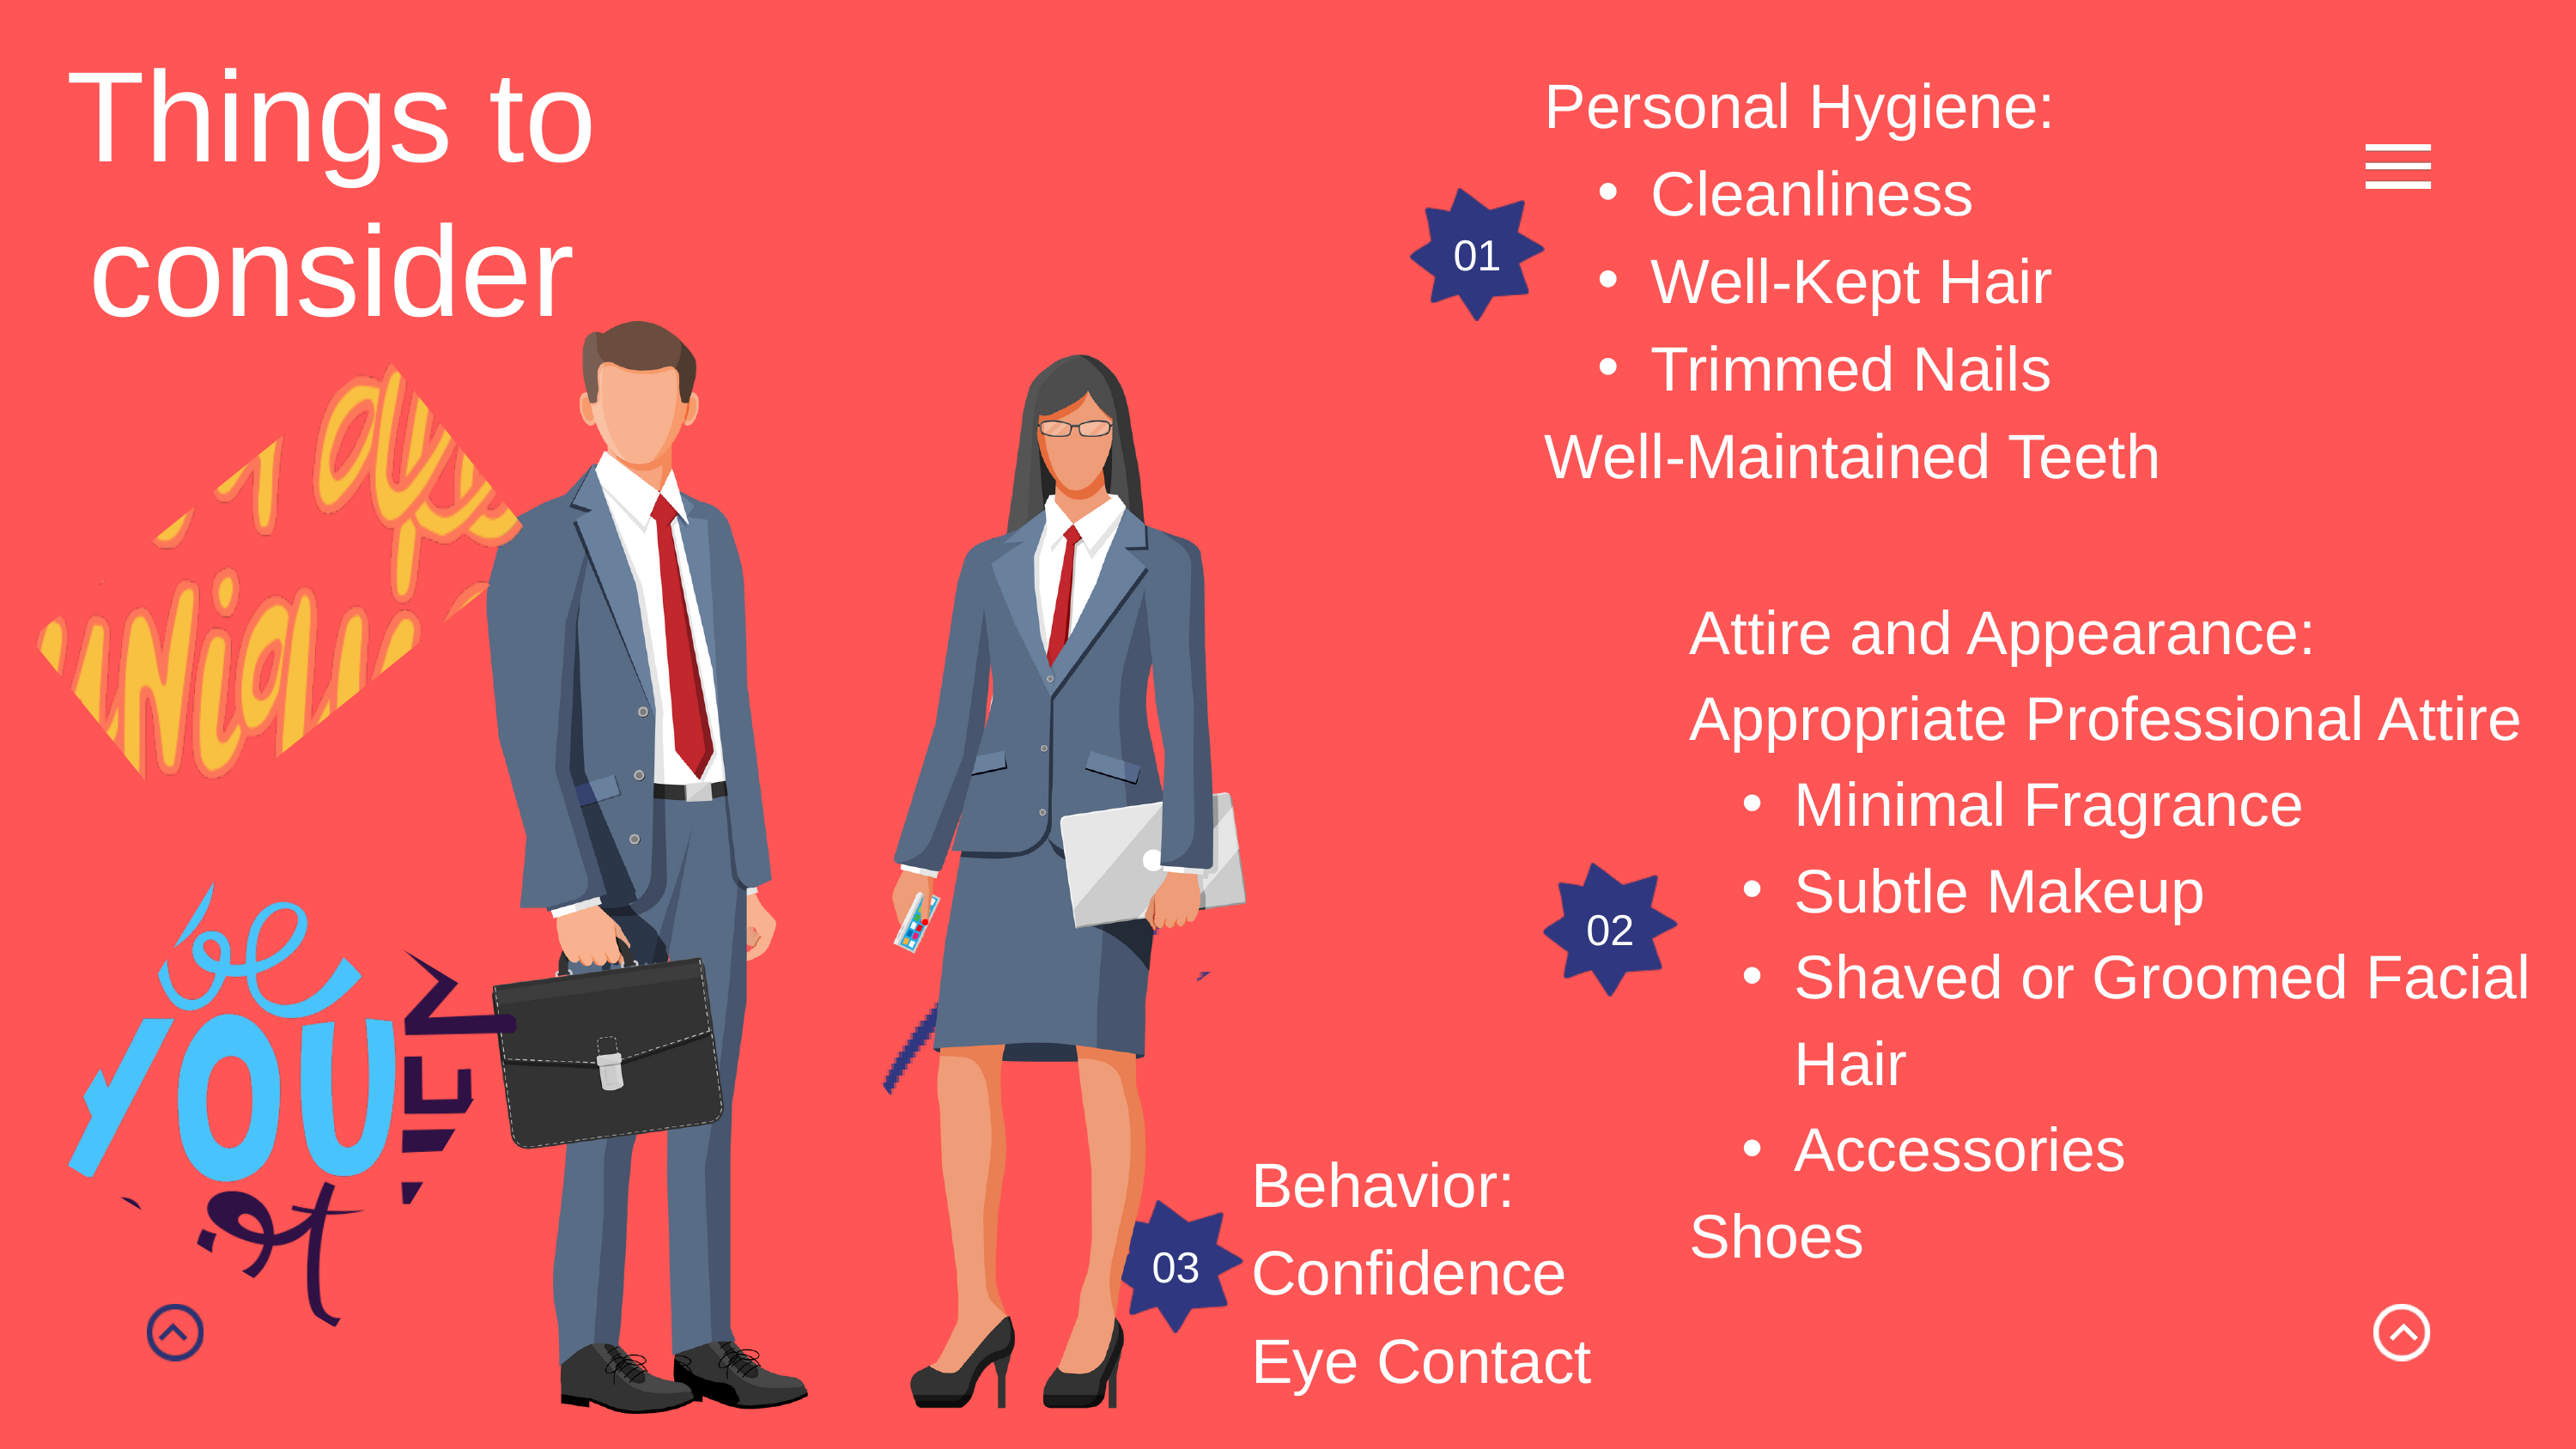

Things to consider
Personal Hygiene:
Cleanliness
Well-Kept Hair
Trimmed Nails
Well-Maintained Teeth

01

Attire and Appearance:
Appropriate Professional Attire
Minimal Fragrance
Subtle Makeup
Shaved or Groomed Facial Hair
Accessories
Shoes

02

Behavior:
Confidence
Eye Contact

03